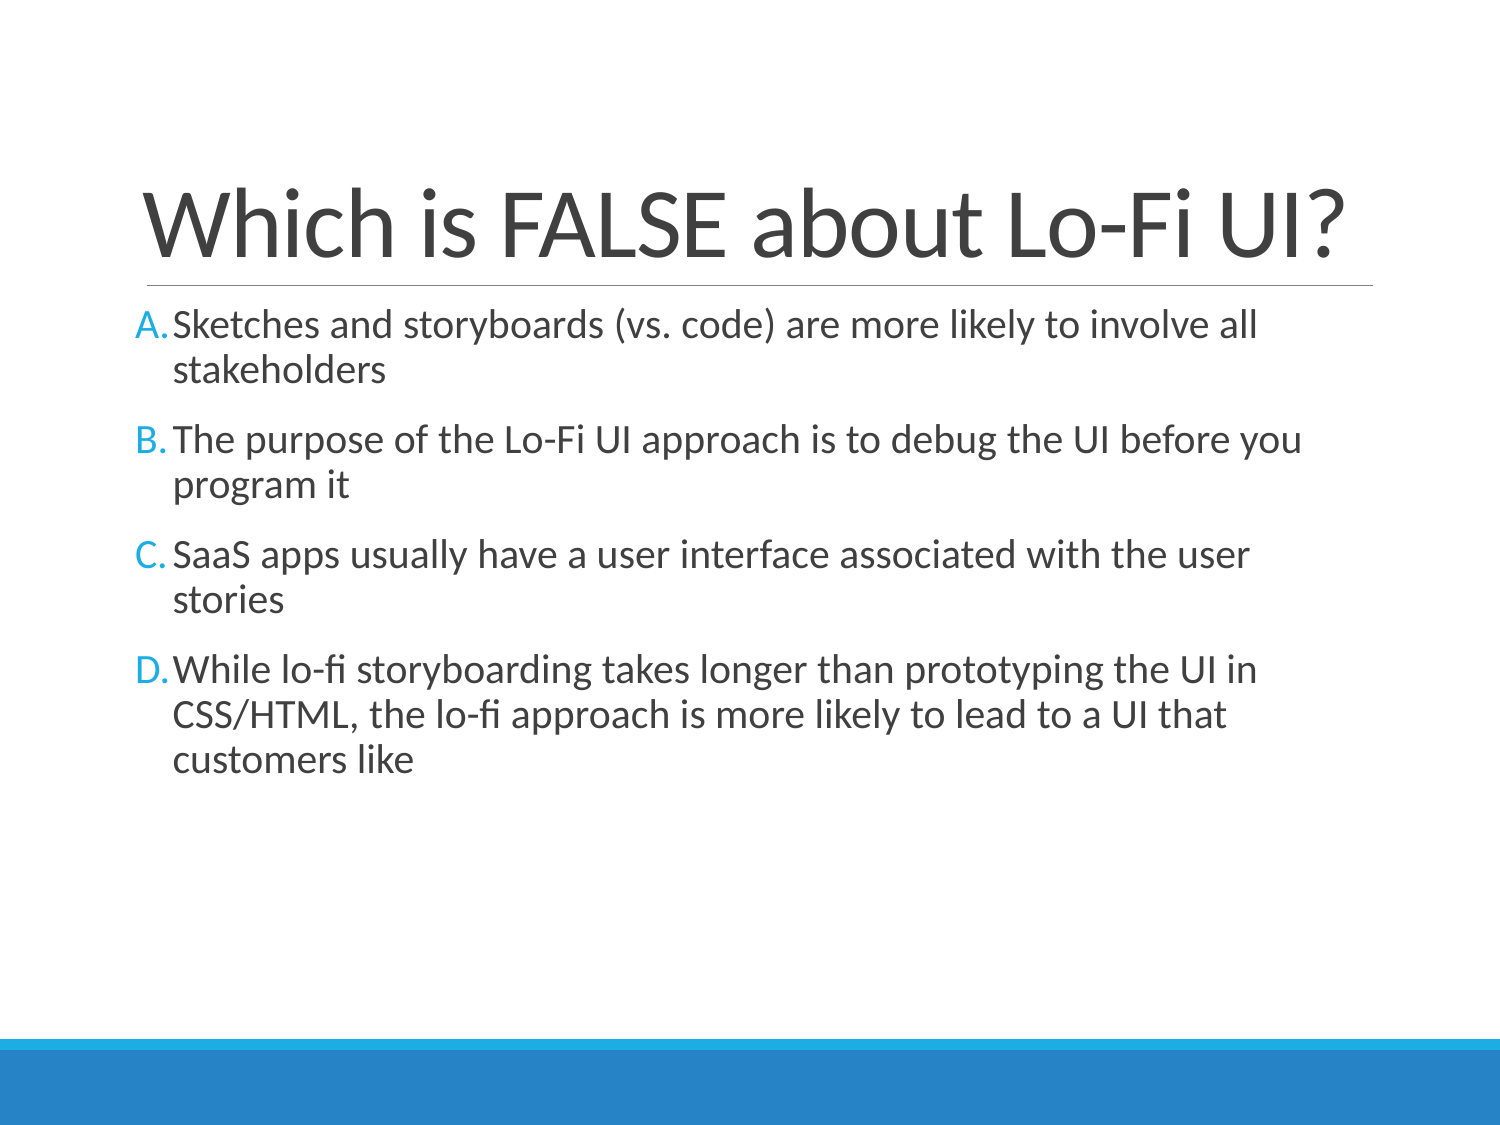

# Which is FALSE about Lo-Fi UI?
Sketches and storyboards (vs. code) are more likely to involve all stakeholders
The purpose of the Lo-Fi UI approach is to debug the UI before you program it
SaaS apps usually have a user interface associated with the user stories
While lo-fi storyboarding takes longer than prototyping the UI in CSS/HTML, the lo-fi approach is more likely to lead to a UI that customers like